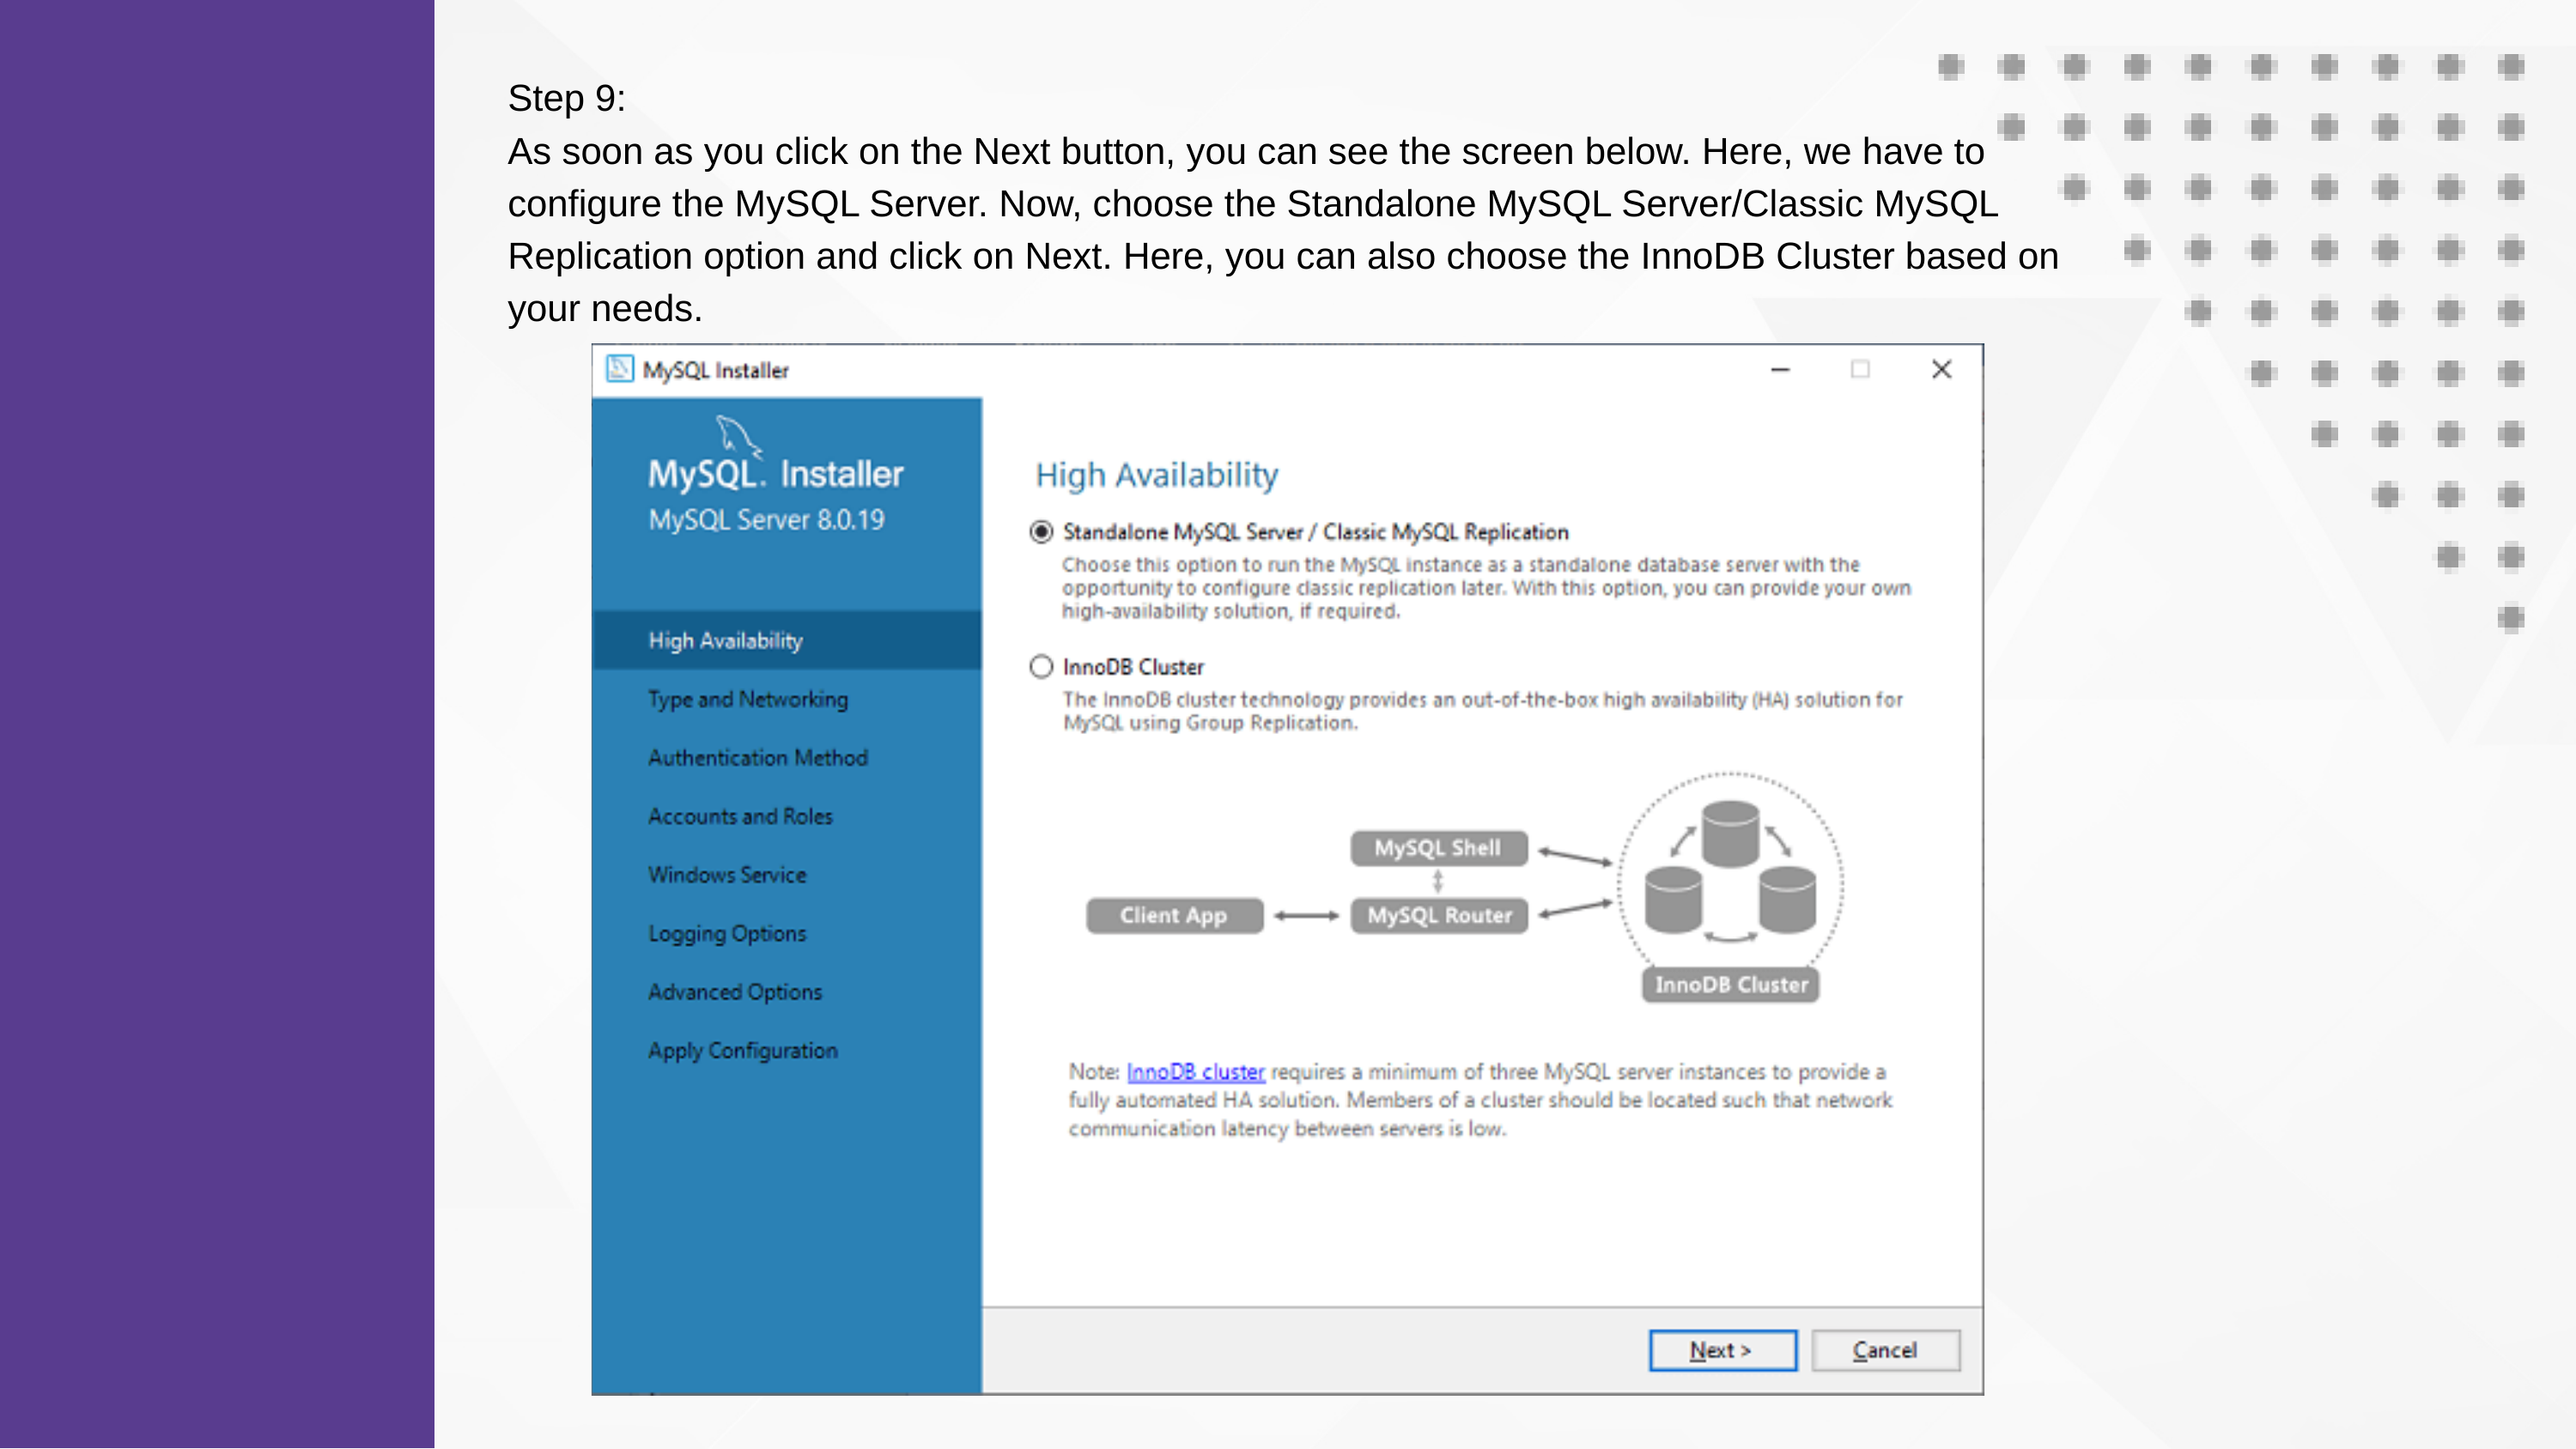

Step 9:
As soon as you click on the Next button, you can see the screen below. Here, we have to configure the MySQL Server. Now, choose the Standalone MySQL Server/Classic MySQL Replication option and click on Next. Here, you can also choose the InnoDB Cluster based on your needs.